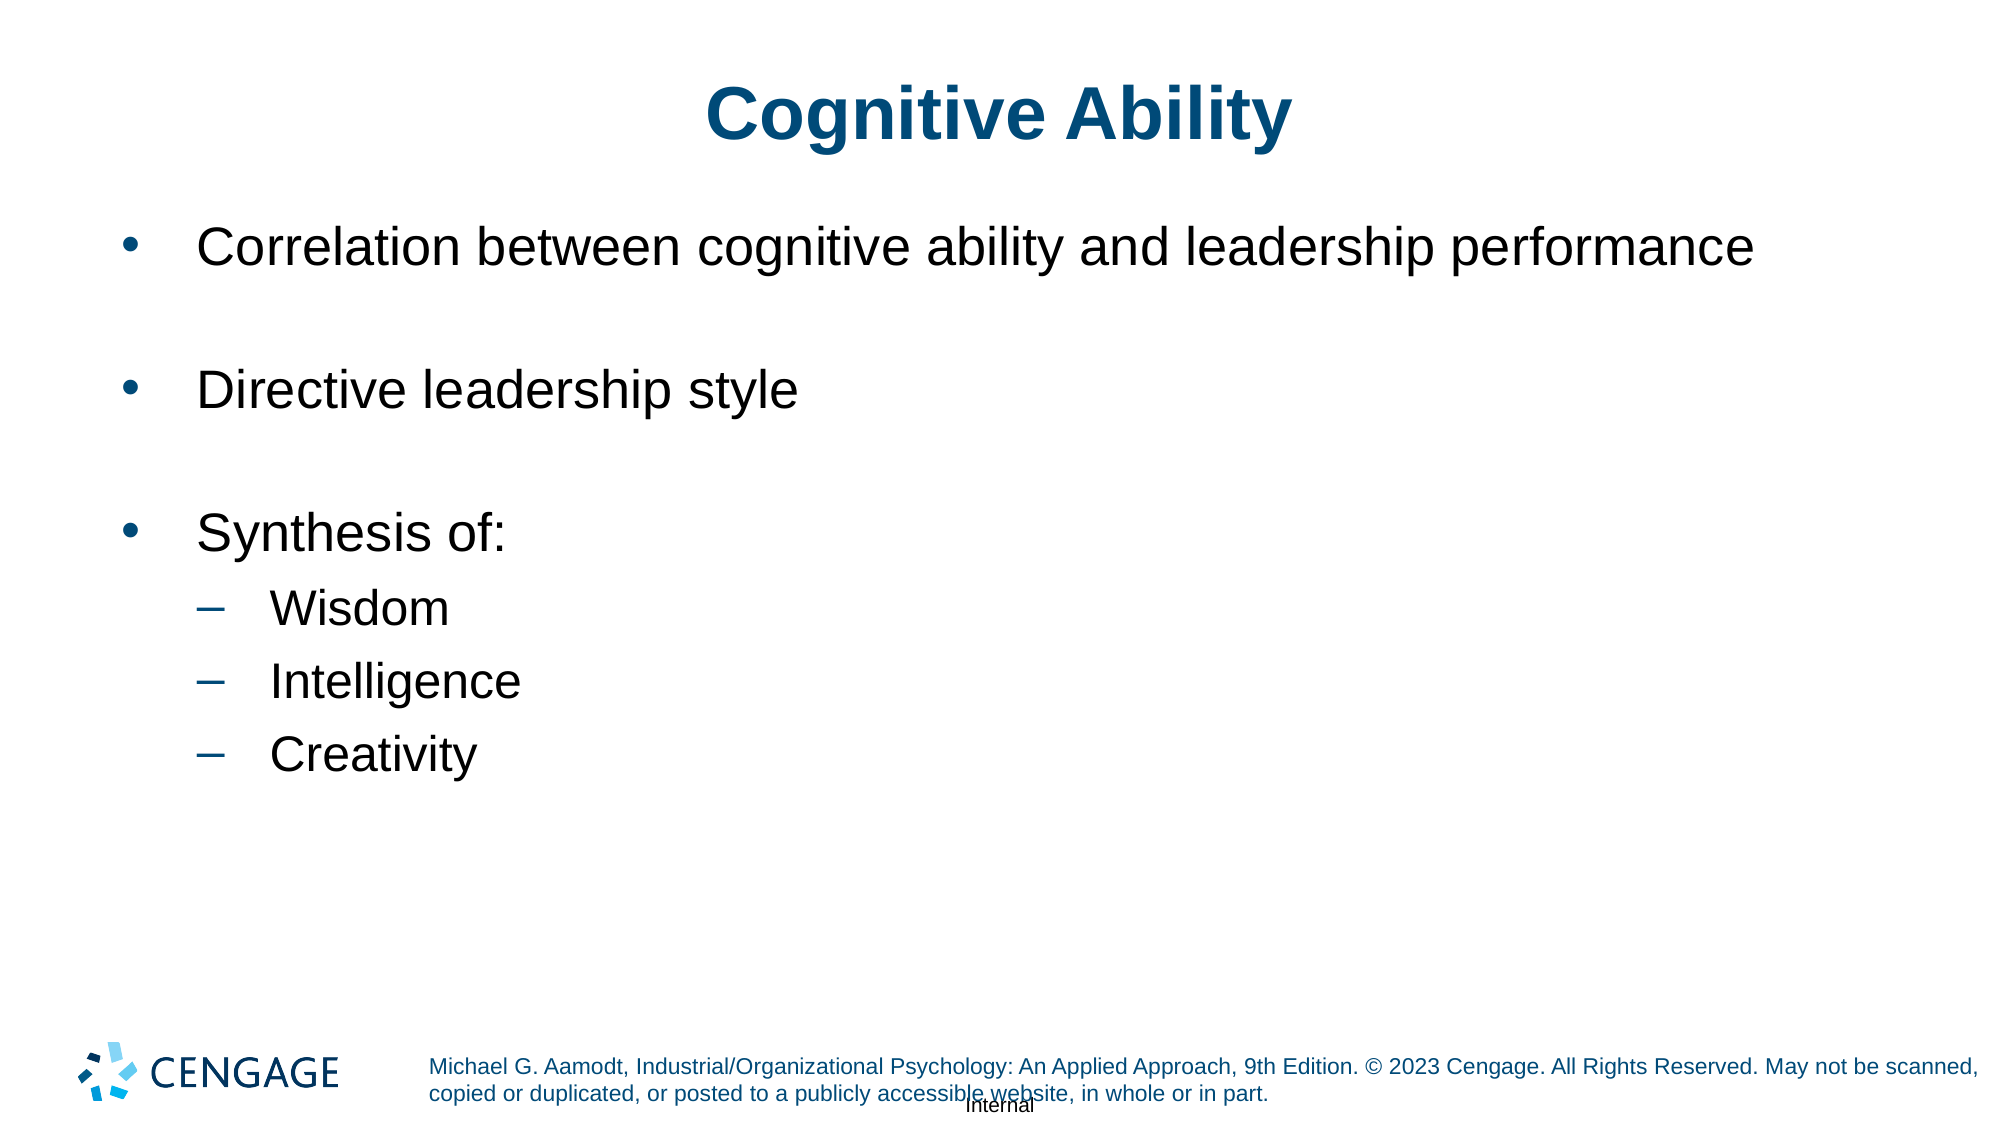

# Cognitive Ability
Correlation between cognitive ability and leadership performance
Directive leadership style
Synthesis of:
Wisdom
Intelligence
Creativity